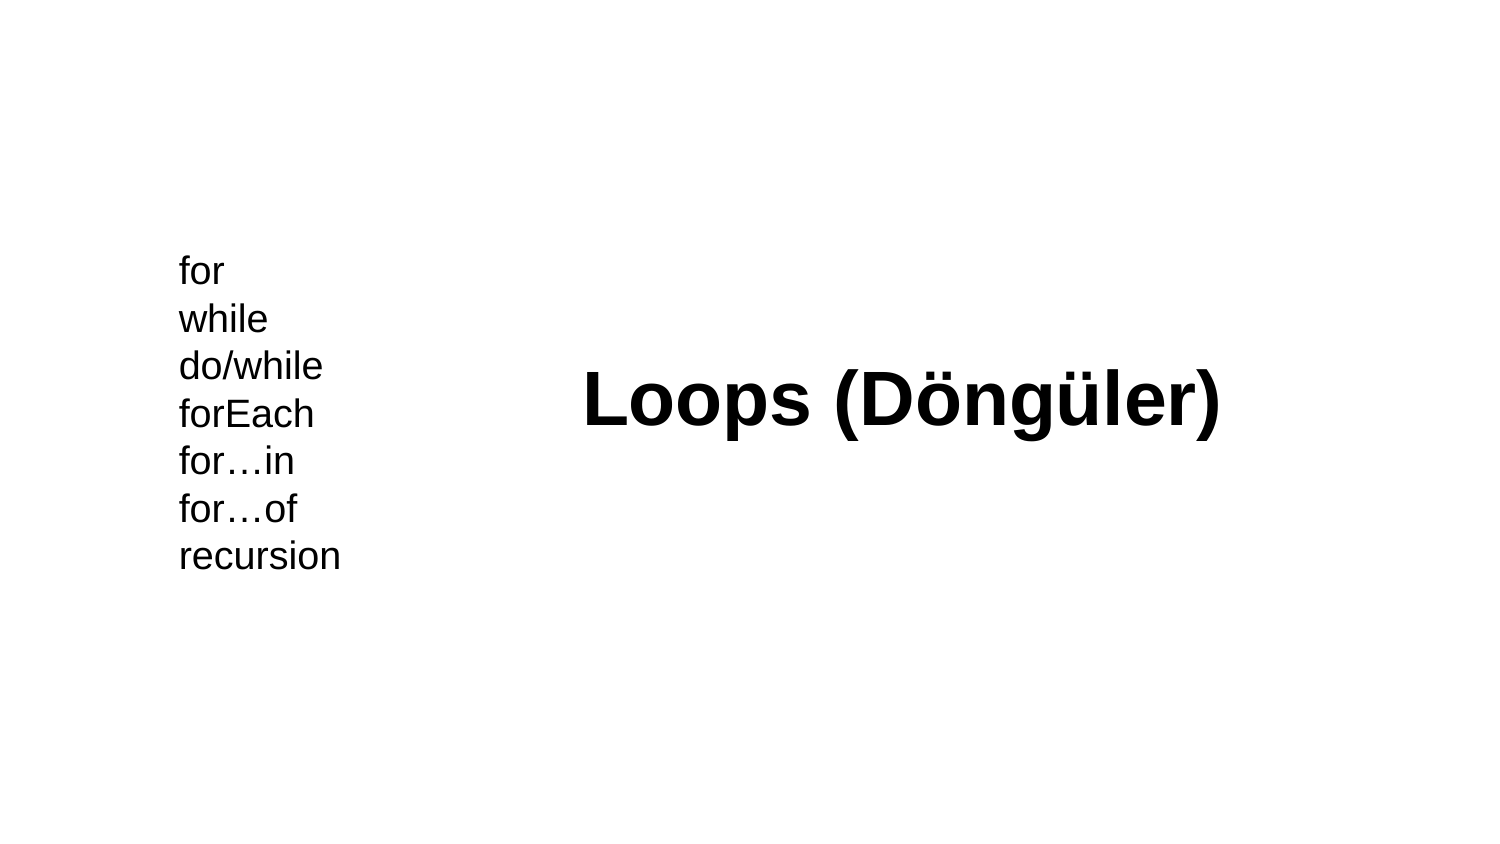

for
while
do/while
forEach
for…in
for…of
recursion
Loops (Döngüler)